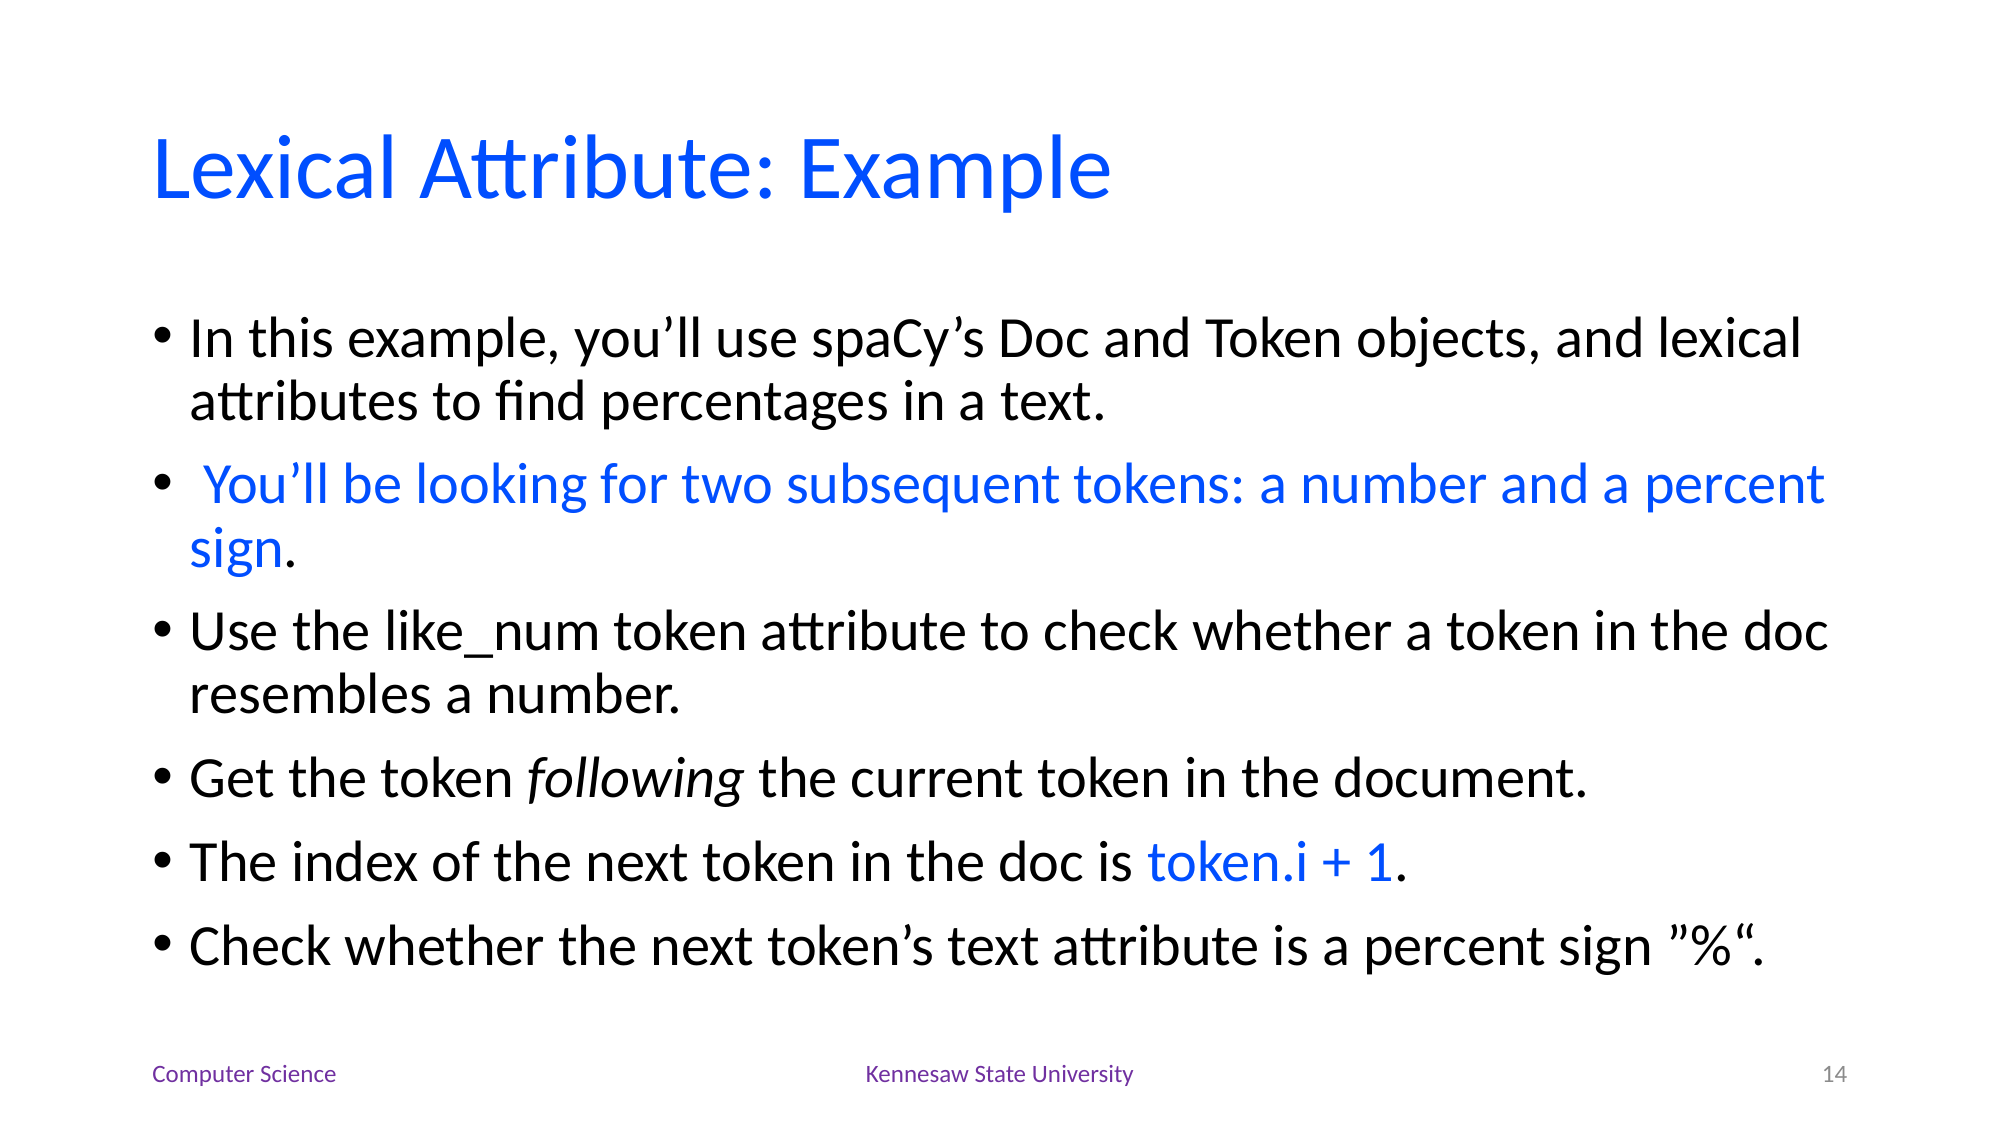

# Lexical Attribute: Example
In this example, you’ll use spaCy’s Doc and Token objects, and lexical attributes to find percentages in a text.
 You’ll be looking for two subsequent tokens: a number and a percent sign.
Use the like_num token attribute to check whether a token in the doc resembles a number.
Get the token following the current token in the document.
The index of the next token in the doc is token.i + 1.
Check whether the next token’s text attribute is a percent sign ”%“.

Computer Science
Kennesaw State University
14